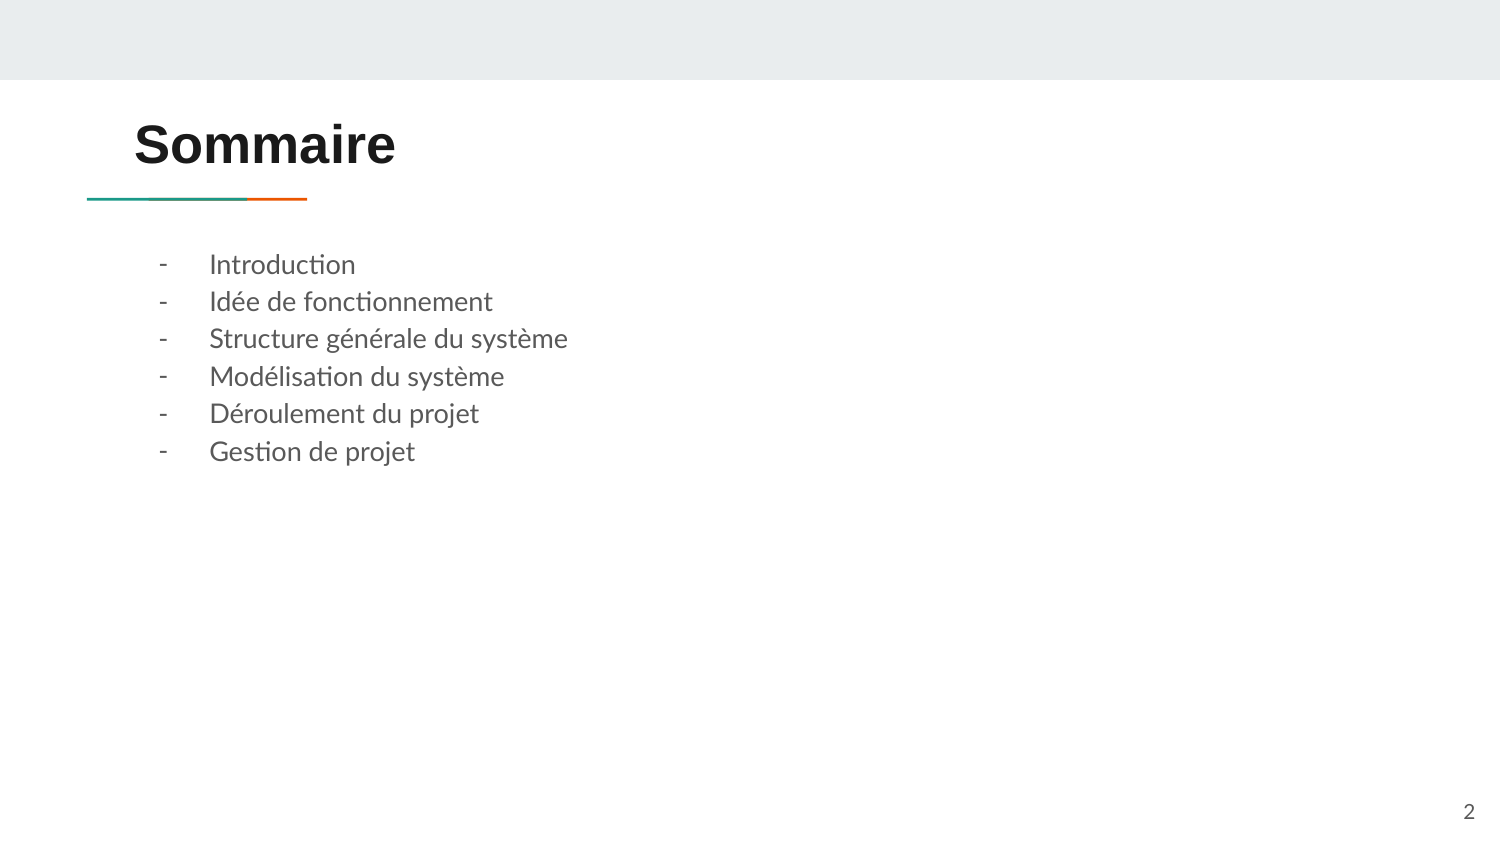

# Sommaire
Introduction
Idée de fonctionnement
Structure générale du système
Modélisation du système
Déroulement du projet
Gestion de projet
2